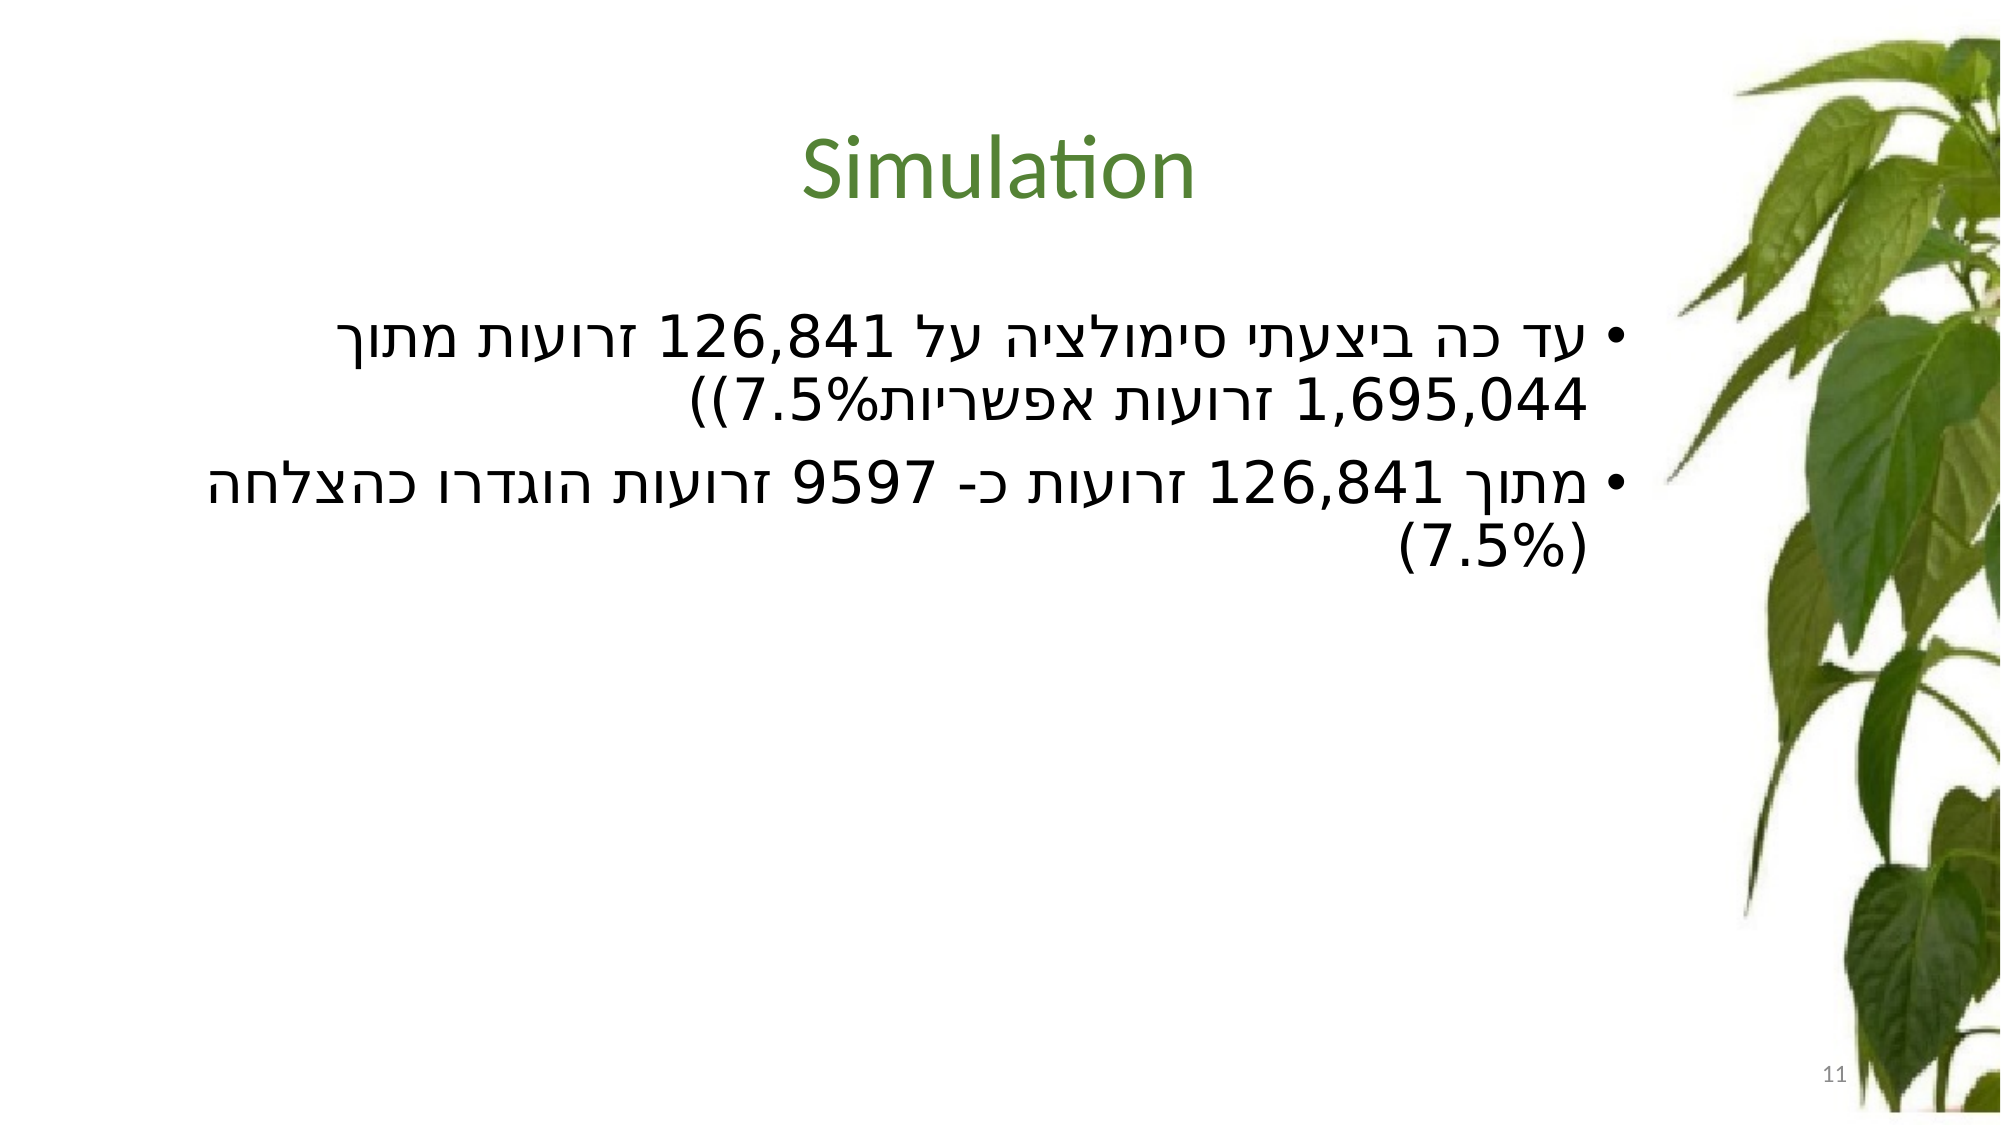

Simulation
עד כה ביצעתי סימולציה על 126,841 זרועות מתוך 1,695,044 זרועות אפשריות7.5%))
מתוך 126,841 זרועות כ- 9597 זרועות הוגדרו כהצלחה (7.5%)

11